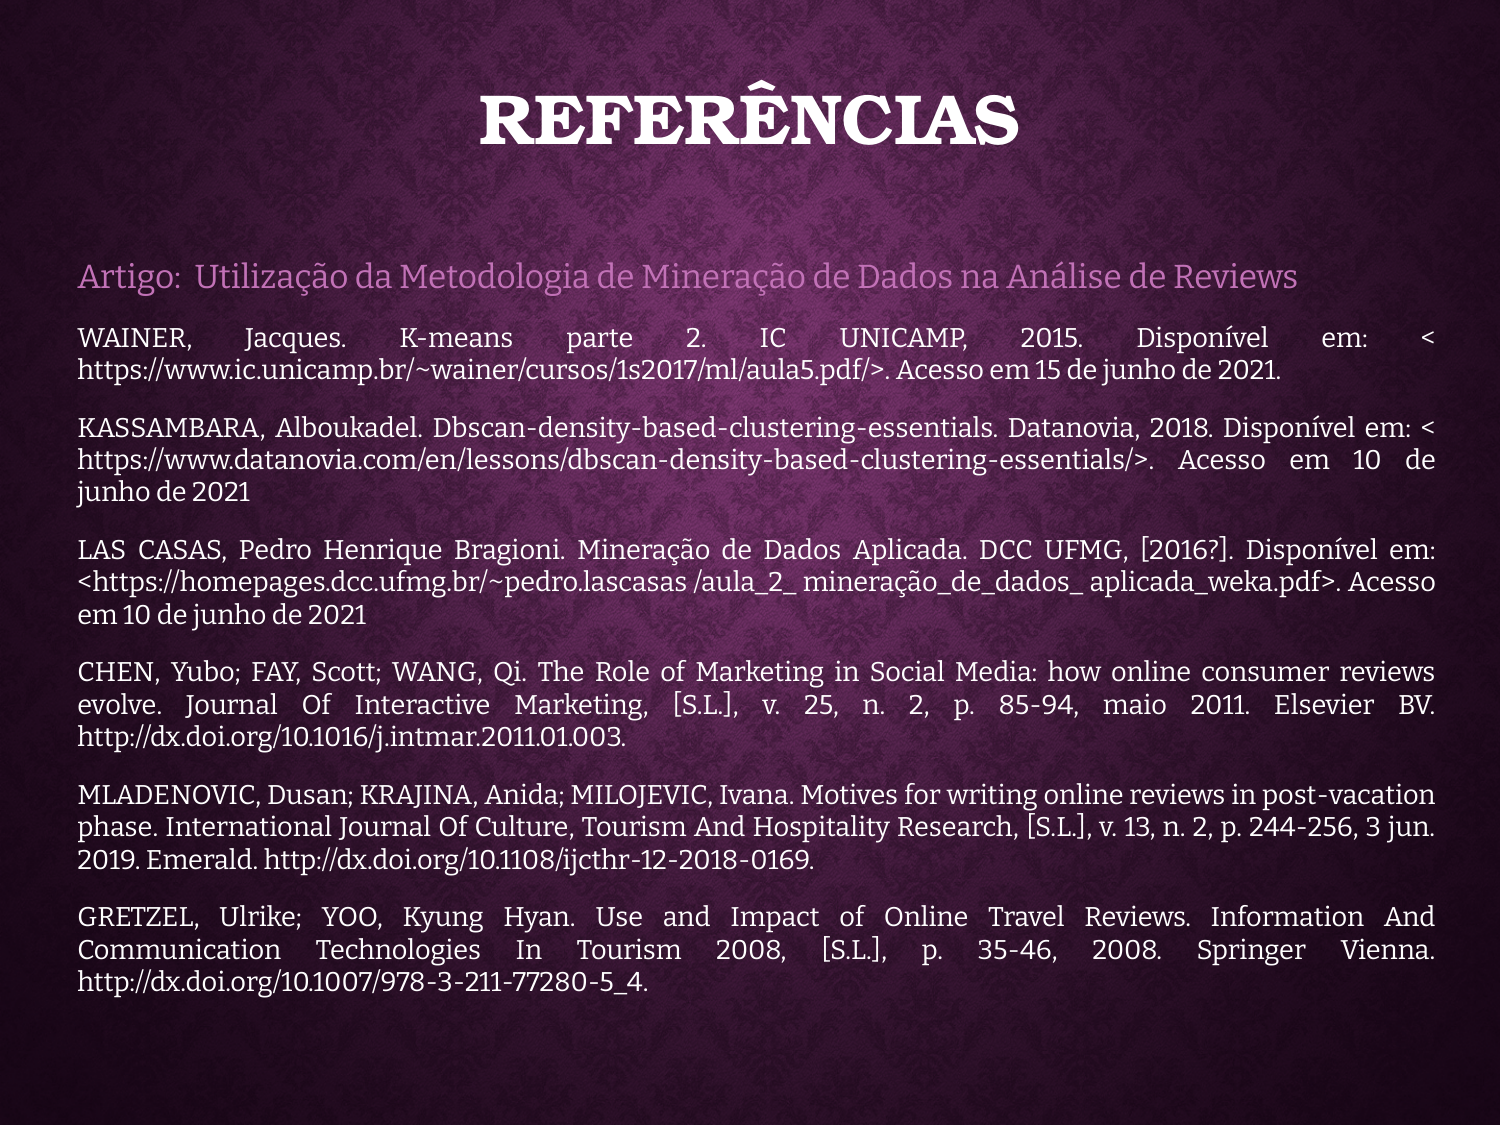

# referências
Artigo:  Utilização da Metodologia de Mineração de Dados na Análise de Reviews
WAINER, Jacques. K-means parte 2. IC UNICAMP, 2015. Disponível em: < https://www.ic.unicamp.br/~wainer/cursos/1s2017/ml/aula5.pdf/>. Acesso em 15 de junho de 2021.
KASSAMBARA, Alboukadel. Dbscan-density-based-clustering-essentials. Datanovia, 2018. Disponível em: < https://www.datanovia.com/en/lessons/dbscan-density-based-clustering-essentials/>. Acesso em 10 de junho de 2021
LAS CASAS, Pedro Henrique Bragioni. Mineração de Dados Aplicada. DCC UFMG, [2016?]. Disponível em: <https://homepages.dcc.ufmg.br/~pedro.lascasas /aula_2_ mineração_de_dados_ aplicada_weka.pdf>. Acesso em 10 de junho de 2021
CHEN, Yubo; FAY, Scott; WANG, Qi. The Role of Marketing in Social Media: how online consumer reviews evolve. Journal Of Interactive Marketing, [S.L.], v. 25, n. 2, p. 85-94, maio 2011. Elsevier BV. http://dx.doi.org/10.1016/j.intmar.2011.01.003.
MLADENOVIC, Dusan; KRAJINA, Anida; MILOJEVIC, Ivana. Motives for writing online reviews in post-vacation phase. International Journal Of Culture, Tourism And Hospitality Research, [S.L.], v. 13, n. 2, p. 244-256, 3 jun. 2019. Emerald. http://dx.doi.org/10.1108/ijcthr-12-2018-0169.
GRETZEL, Ulrike; YOO, Kyung Hyan. Use and Impact of Online Travel Reviews. Information And Communication Technologies In Tourism 2008, [S.L.], p. 35-46, 2008. Springer Vienna. http://dx.doi.org/10.1007/978-3-211-77280-5_4.